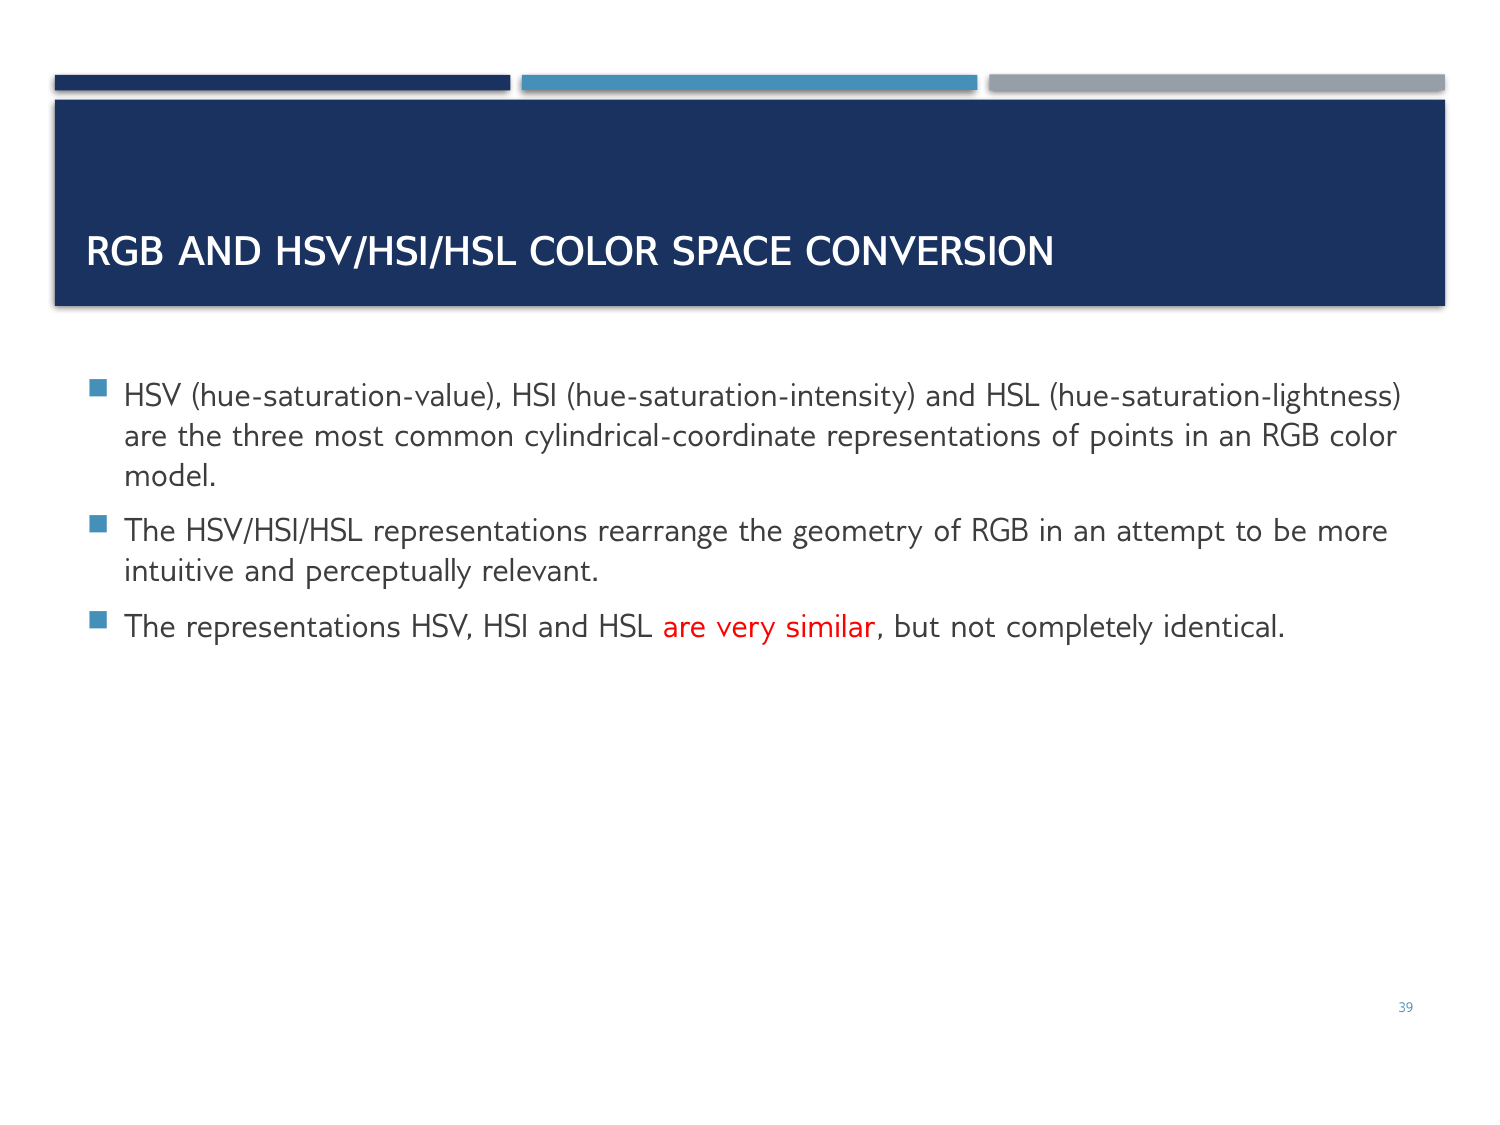

# RGB and HSV/HSI/HSL Color Space Conversion
HSV (hue-saturation-value), HSI (hue-saturation-intensity) and HSL (hue-saturation-lightness) are the three most common cylindrical-coordinate representations of points in an RGB color model.
The HSV/HSI/HSL representations rearrange the geometry of RGB in an attempt to be more intuitive and perceptually relevant.
The representations HSV, HSI and HSL are very similar, but not completely identical.

39